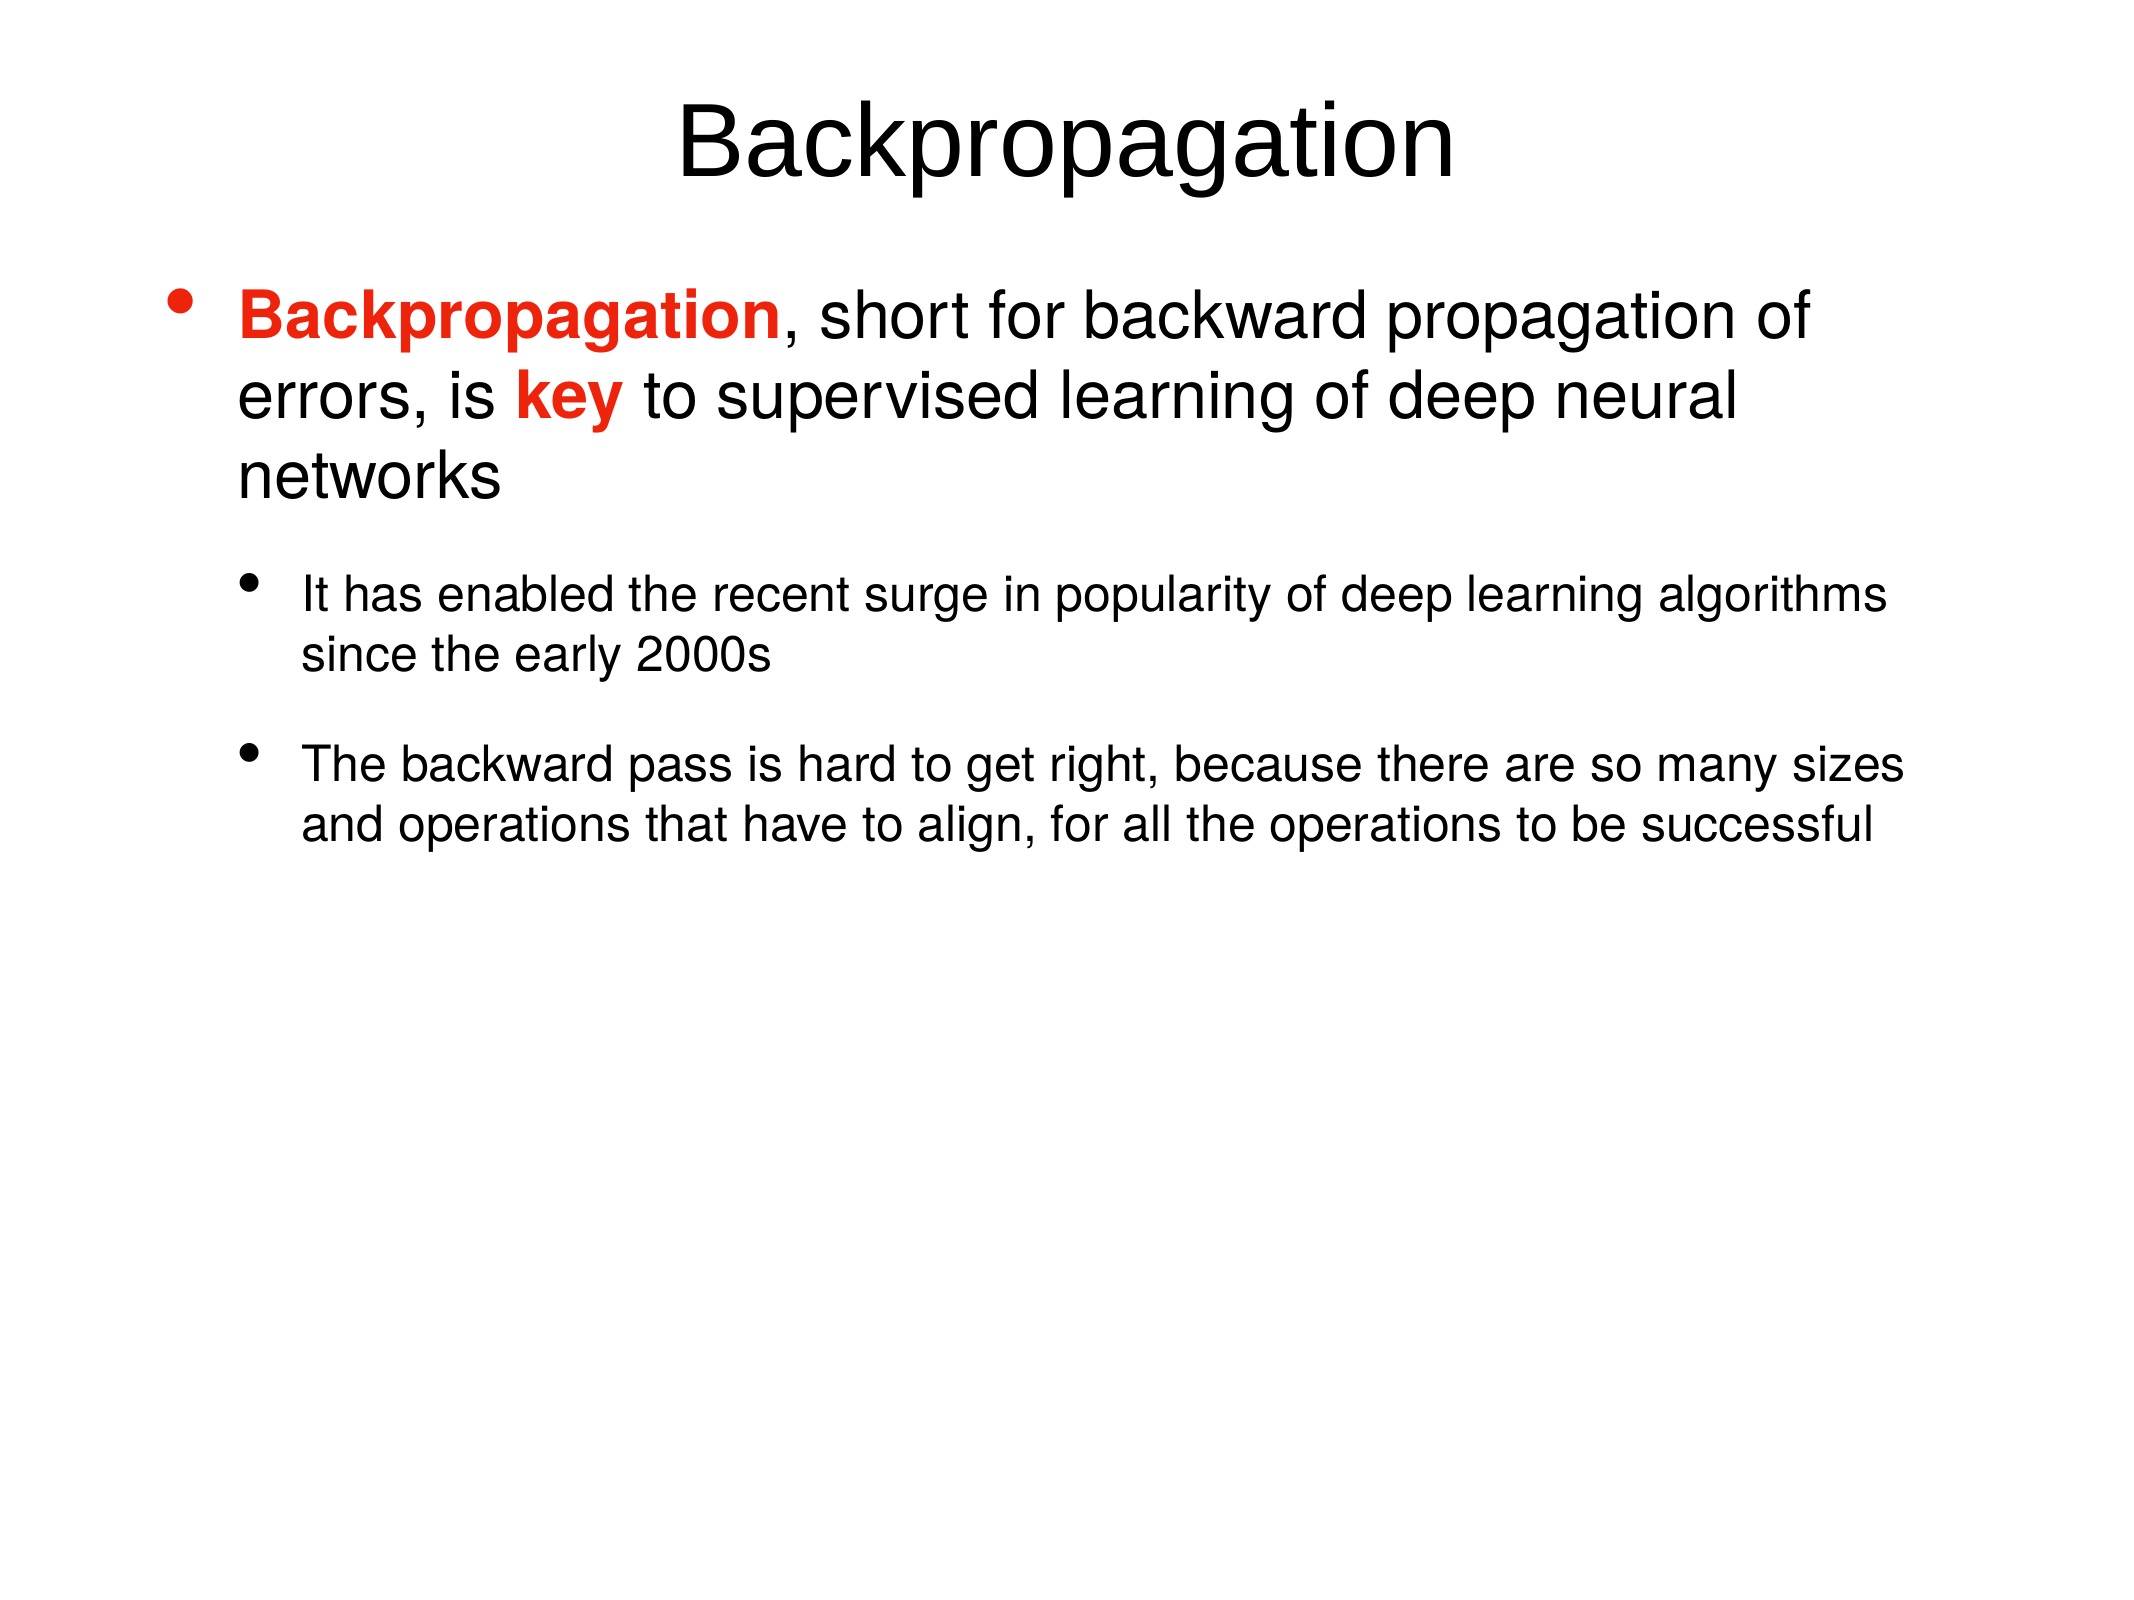

# Backpropagation
Backpropagation, short for backward propagation of errors, is key to supervised learning of deep neural networks
It has enabled the recent surge in popularity of deep learning algorithms since the early 2000s
The backward pass is hard to get right, because there are so many sizes and operations that have to align, for all the operations to be successful